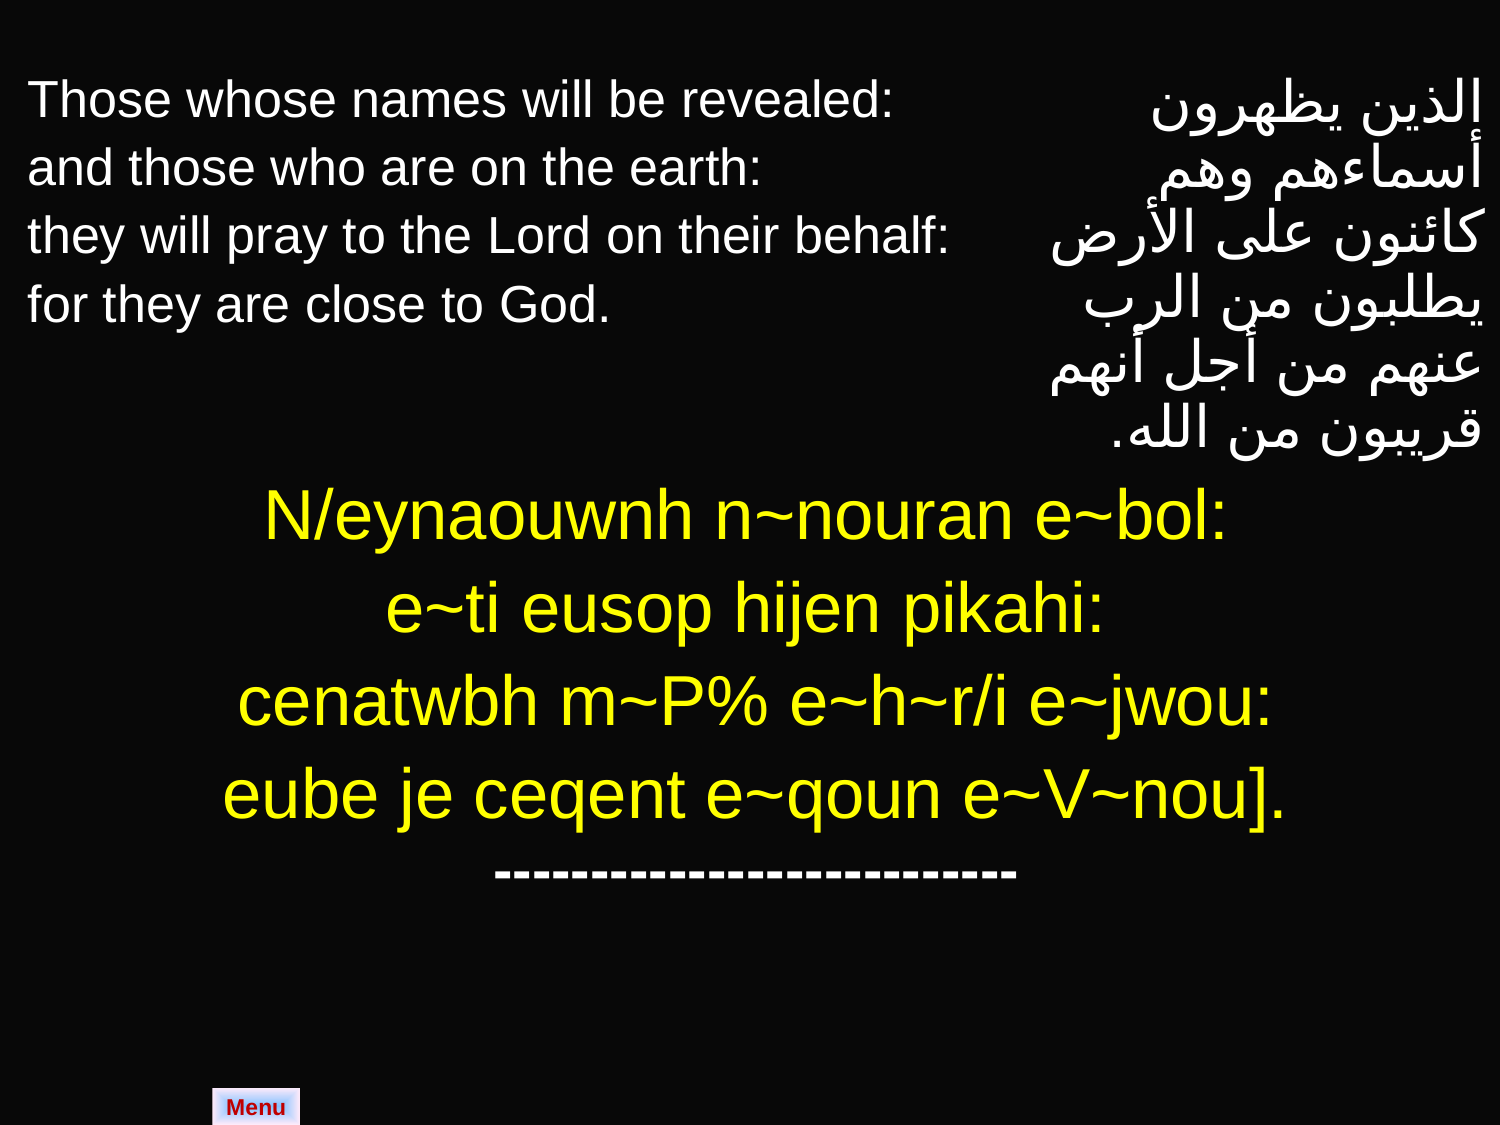

| Those whose names will be revealed: and those who are on the earth: they will pray to the Lord on their behalf: for they are close to God. | الذين يظهرون أسماءهم وهم كائنون على الأرض يطلبون من الرب عنهم من أجل أنهم قريبون من الله. |
| --- | --- |
| N/eynaouwnh n~nouran e~bol: e~ti eusop hijen pikahi: cenatwbh m~P% e~h~r/i e~jwou: eube je ceqent e~qoun e~V~nou]. |  |
| --------------------------- |  |
Menu